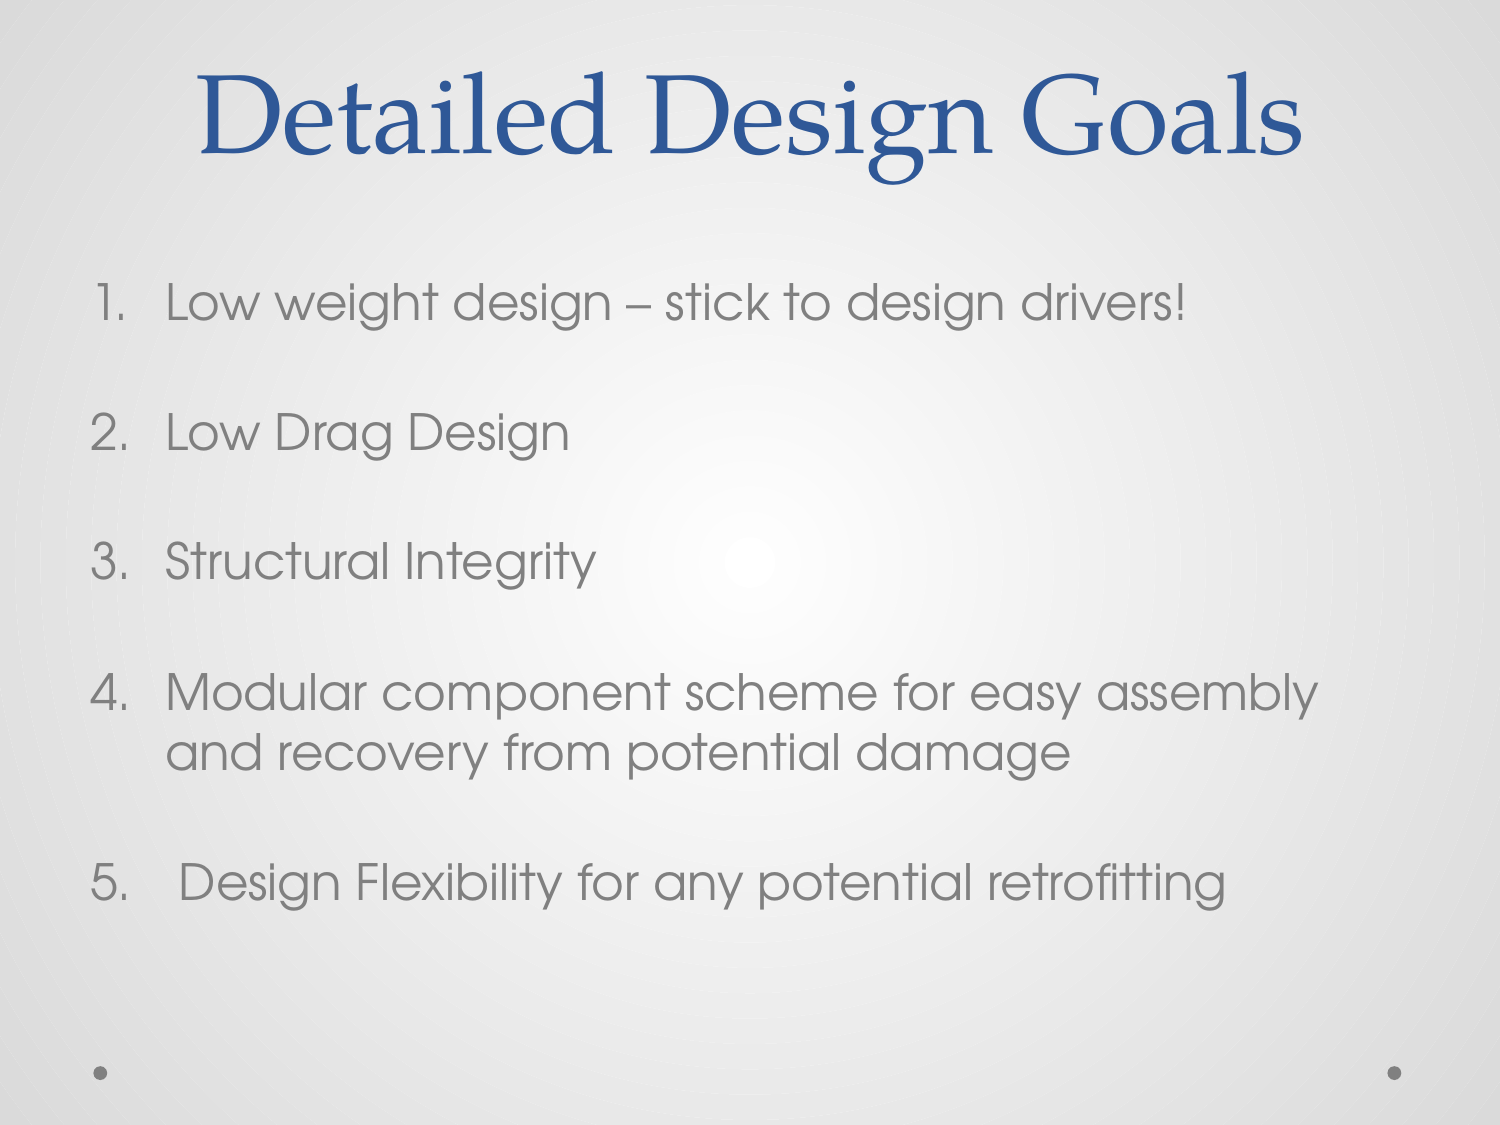

# Detailed Design Goals
Low weight design – stick to design drivers!
Low Drag Design
Structural Integrity
Modular component scheme for easy assembly and recovery from potential damage
 Design Flexibility for any potential retrofitting